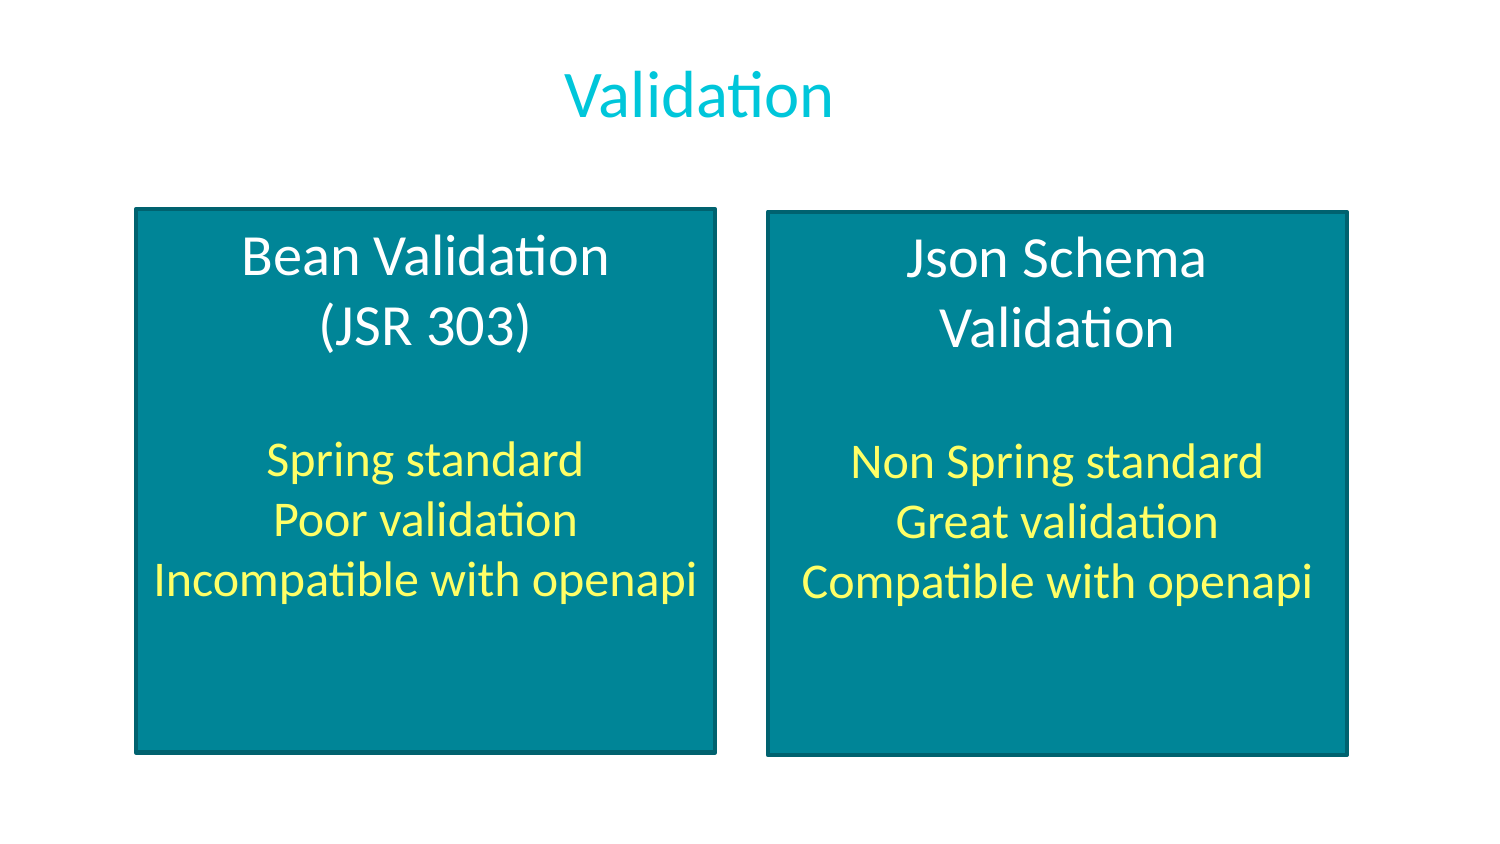

# Validation
Bean Validation
(JSR 303)

Spring standard
Poor validation
Incompatible with openapi
Json Schema Validation

Non Spring standard
Great validation
Compatible with openapi